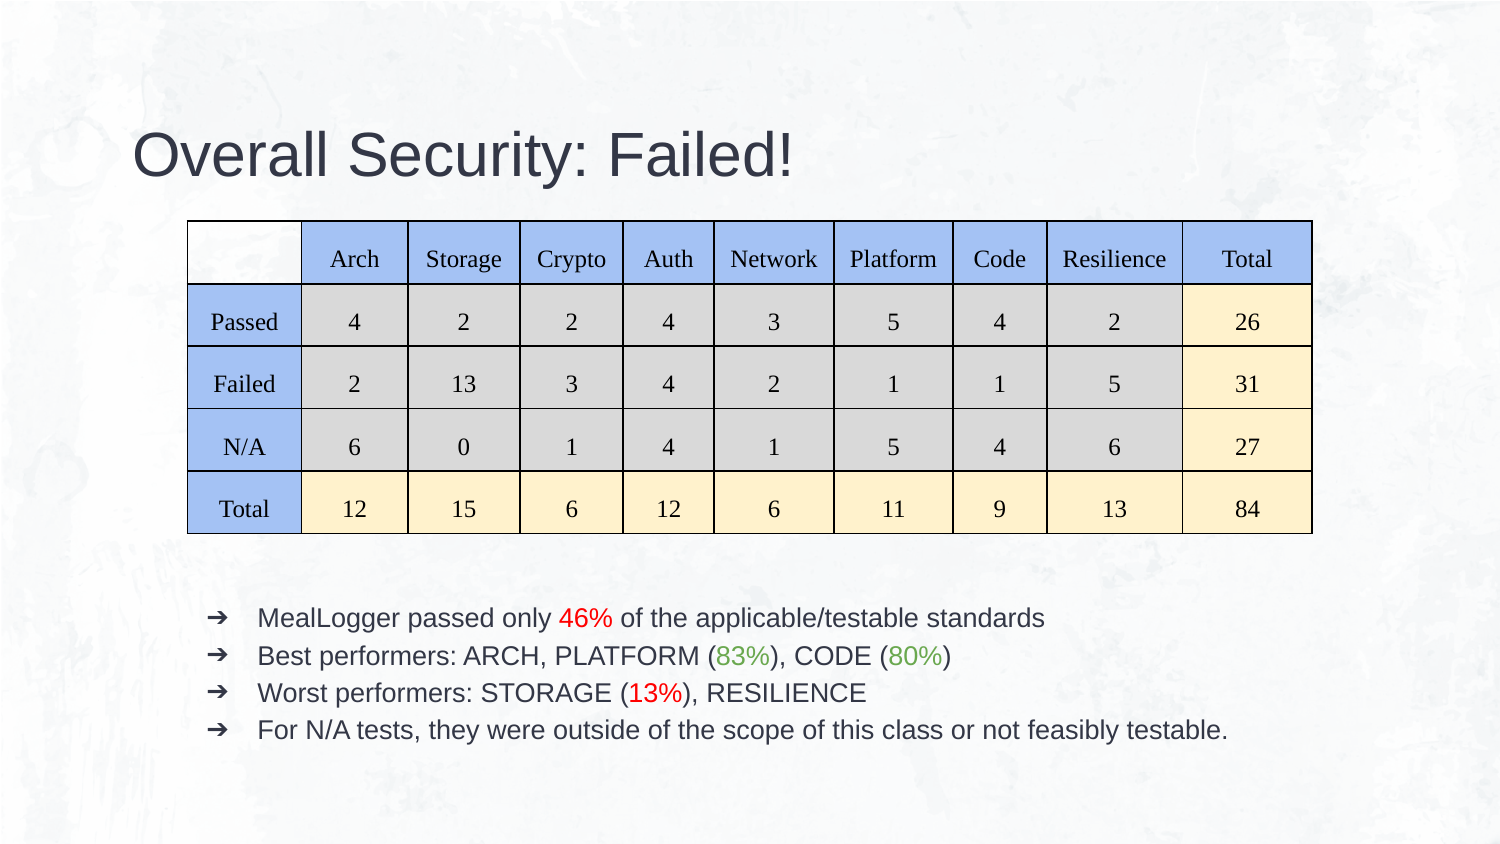

# Overall Security: Failed!
|  | Arch | Storage | Crypto | Auth | Network | Platform | Code | Resilience | Total |
| --- | --- | --- | --- | --- | --- | --- | --- | --- | --- |
| Passed | 4 | 2 | 2 | 4 | 3 | 5 | 4 | 2 | 26 |
| Failed | 2 | 13 | 3 | 4 | 2 | 1 | 1 | 5 | 31 |
| N/A | 6 | 0 | 1 | 4 | 1 | 5 | 4 | 6 | 27 |
| Total | 12 | 15 | 6 | 12 | 6 | 11 | 9 | 13 | 84 |
MealLogger passed only 46% of the applicable/testable standards
Best performers: ARCH, PLATFORM (83%), CODE (80%)
Worst performers: STORAGE (13%), RESILIENCE
For N/A tests, they were outside of the scope of this class or not feasibly testable.